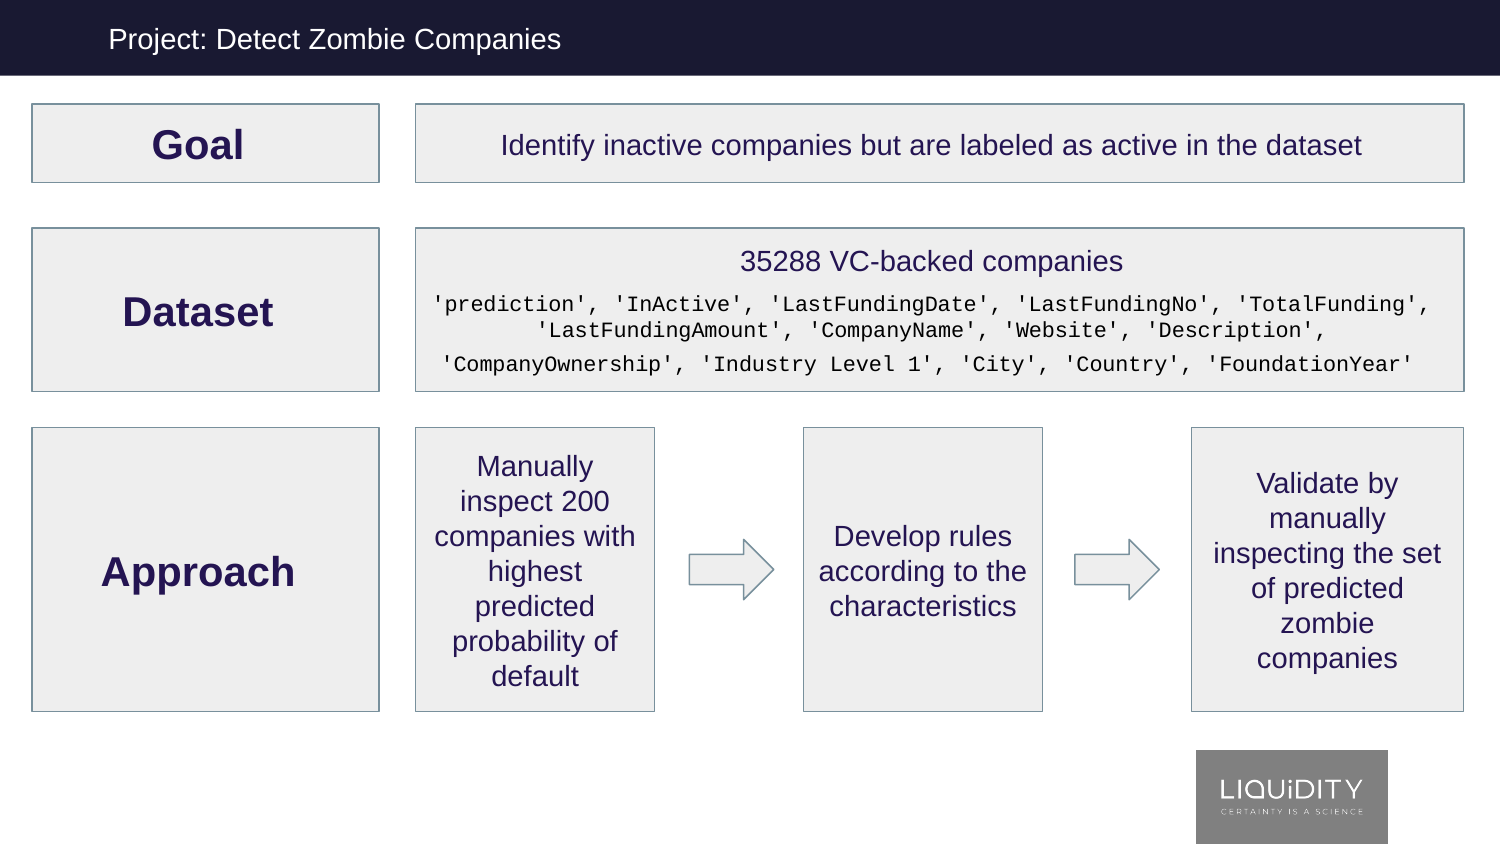

# Project: Detect Zombie Companies
Goal
Identify inactive companies but are labeled as active in the dataset
Dataset
35288 VC-backed companies

'prediction', 'InActive', 'LastFundingDate', 'LastFundingNo', 'TotalFunding', 'LastFundingAmount', 'CompanyName', 'Website', 'Description', 'CompanyOwnership', 'Industry Level 1', 'City', 'Country', 'FoundationYear'
Approach
Manually inspect 200 companies with highest predicted probability of default
Develop rules according to the characteristics
Validate by manually inspecting the set of predicted zombie companies